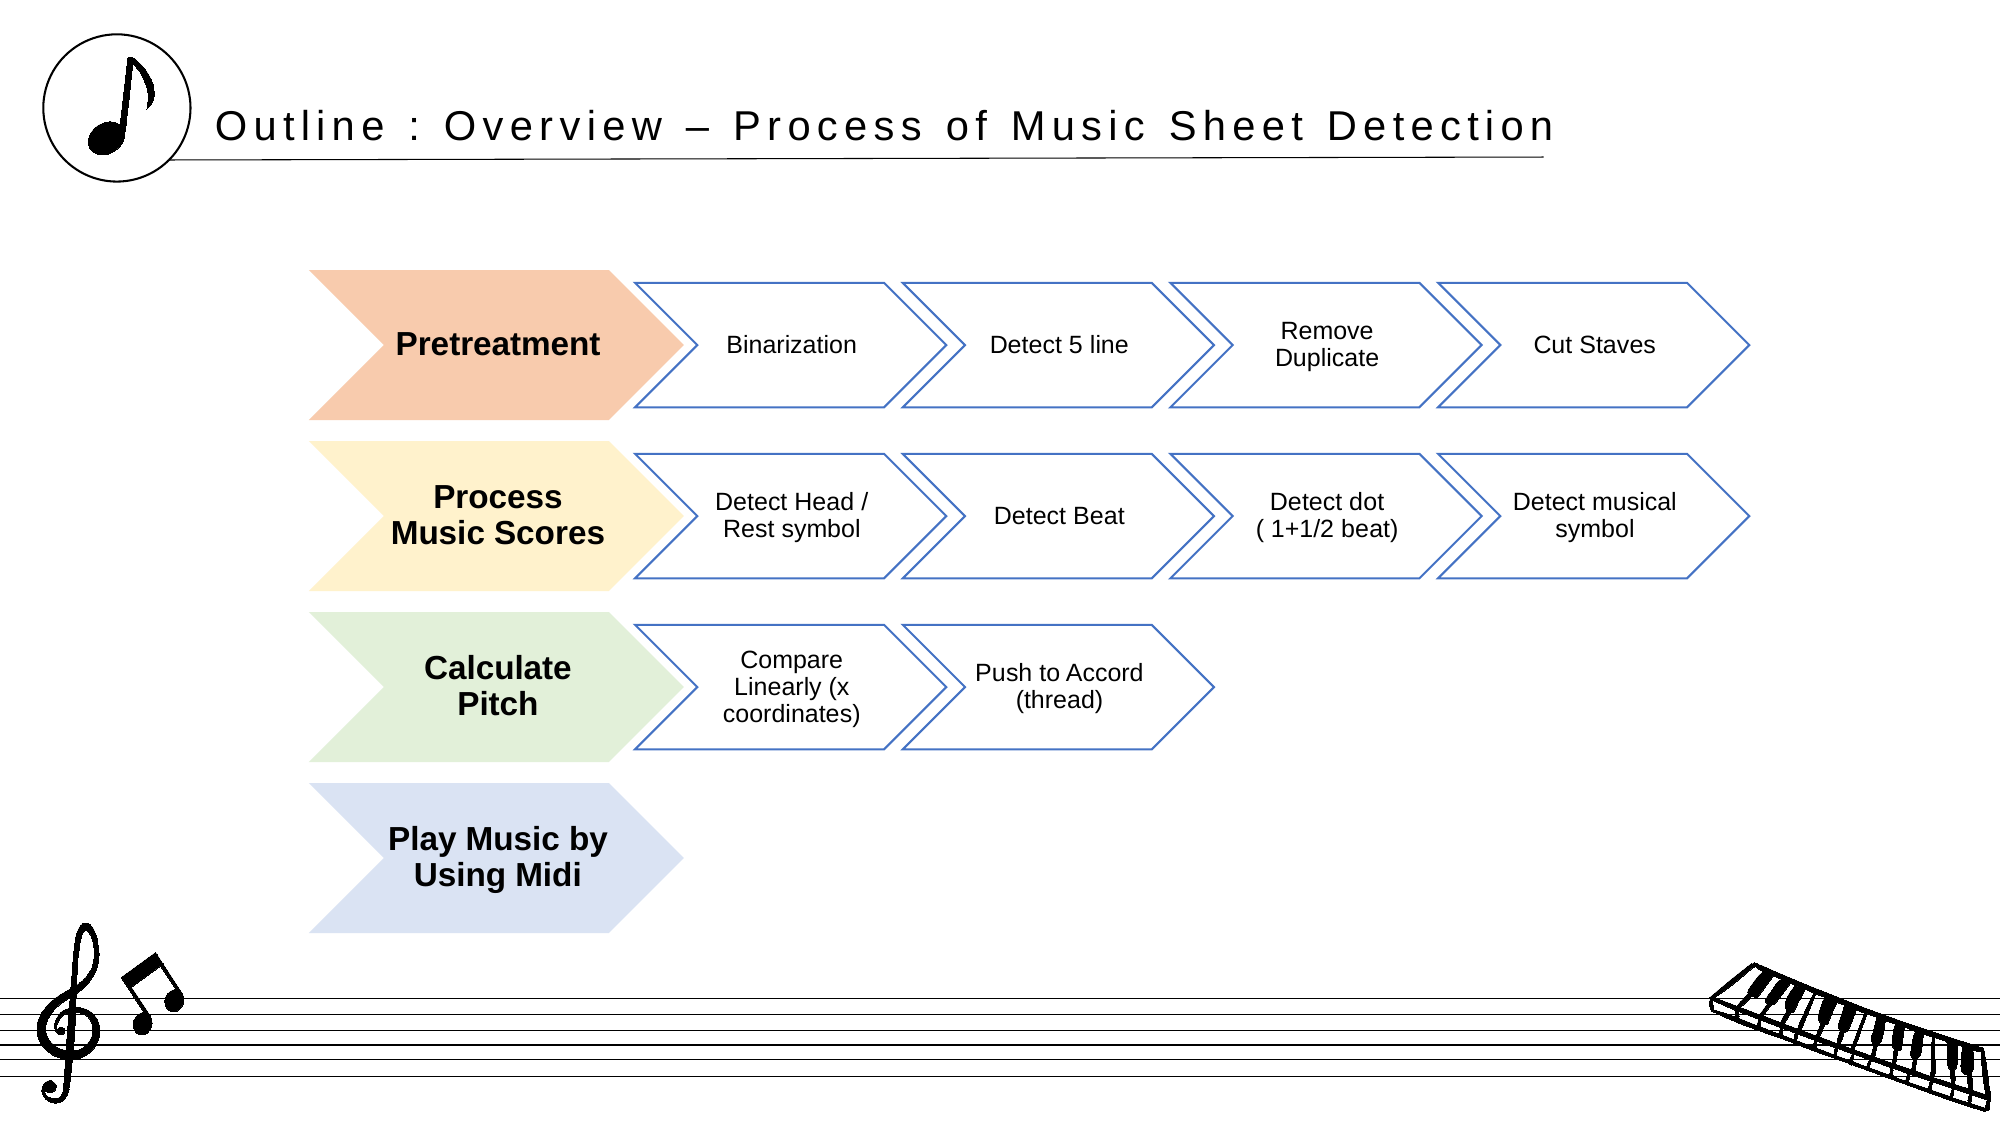

Outline : Overview – Process of Music Sheet Detection
Pretreatment
Binarization
Detect 5 line
Remove Duplicate
Cut Staves
Process Music Scores
Detect Head / Rest symbol
Detect Beat
Detect dot ( 1+1/2 beat)
Detect musical symbol
Calculate Pitch
Compare Linearly (x coordinates)
Push to Accord (thread)
Play Music by Using Midi